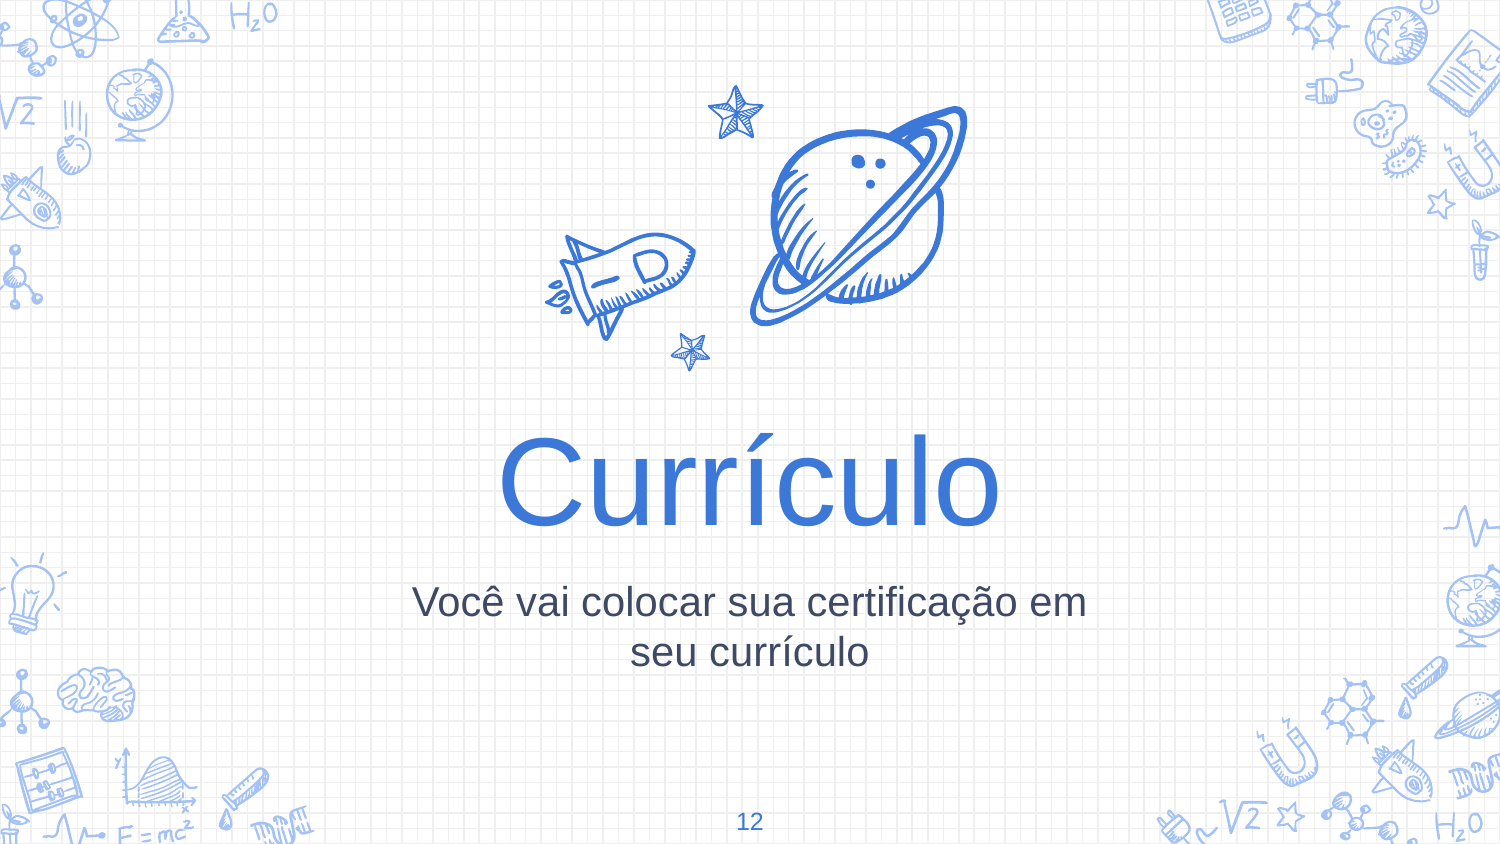

Currículo
Você vai colocar sua certificação em seu currículo
12